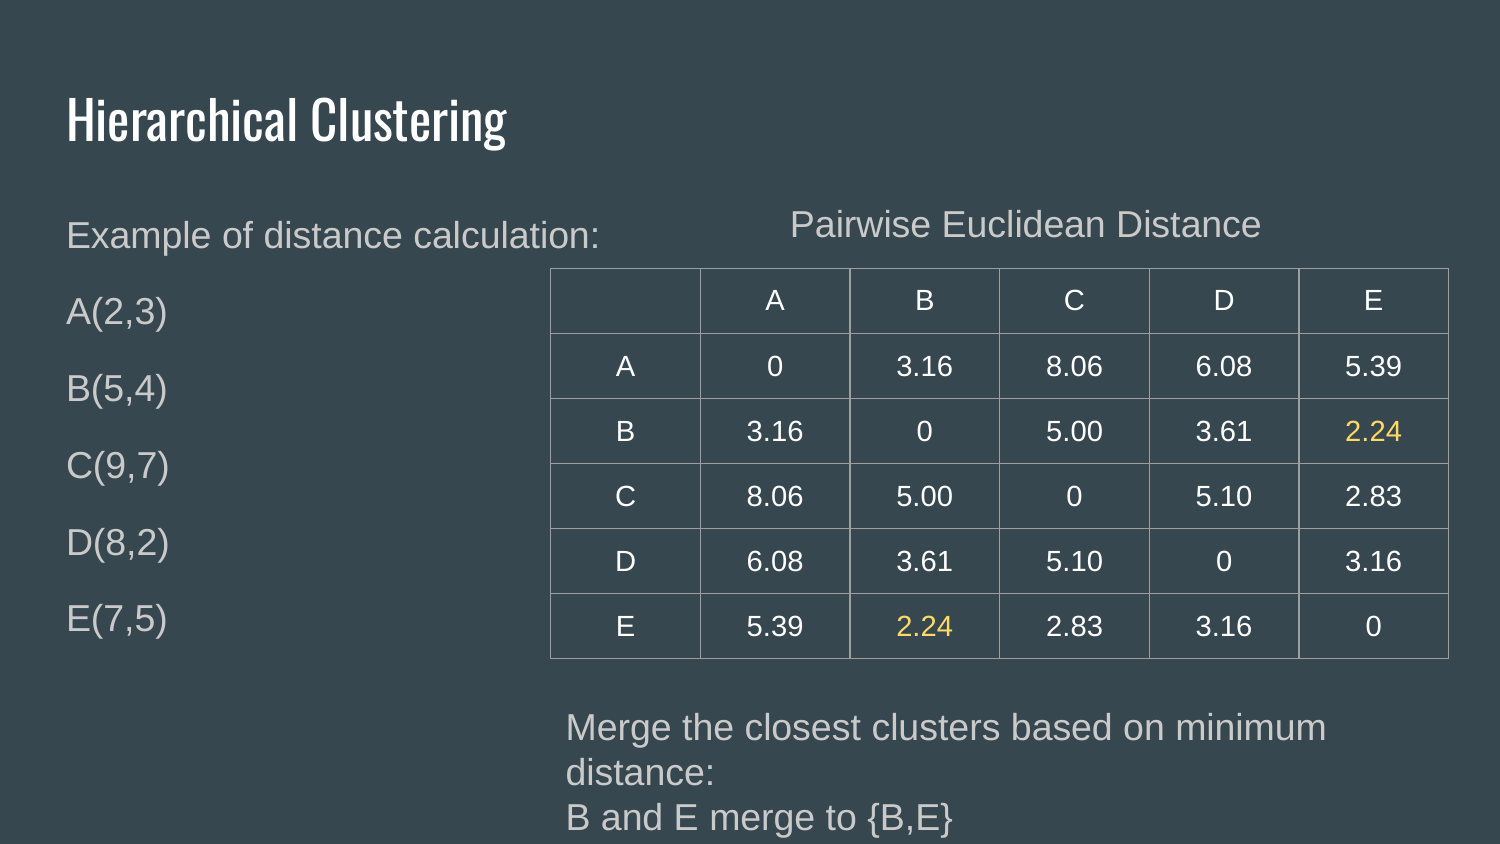

# Hierarchical Clustering
Pairwise Euclidean Distance
Example of distance calculation:
A(2,3)
B(5,4)
C(9,7)
D(8,2)
E(7,5)
|  | A | B | C | D | E |
| --- | --- | --- | --- | --- | --- |
| A | 0 | 3.16 | 8.06 | 6.08 | 5.39 |
| B | 3.16 | 0 | 5.00 | 3.61 | 2.24 |
| C | 8.06 | 5.00 | 0 | 5.10 | 2.83 |
| D | 6.08 | 3.61 | 5.10 | 0 | 3.16 |
| E | 5.39 | 2.24 | 2.83 | 3.16 | 0 |
Merge the closest clusters based on minimum distance:
B and E merge to {B,E}